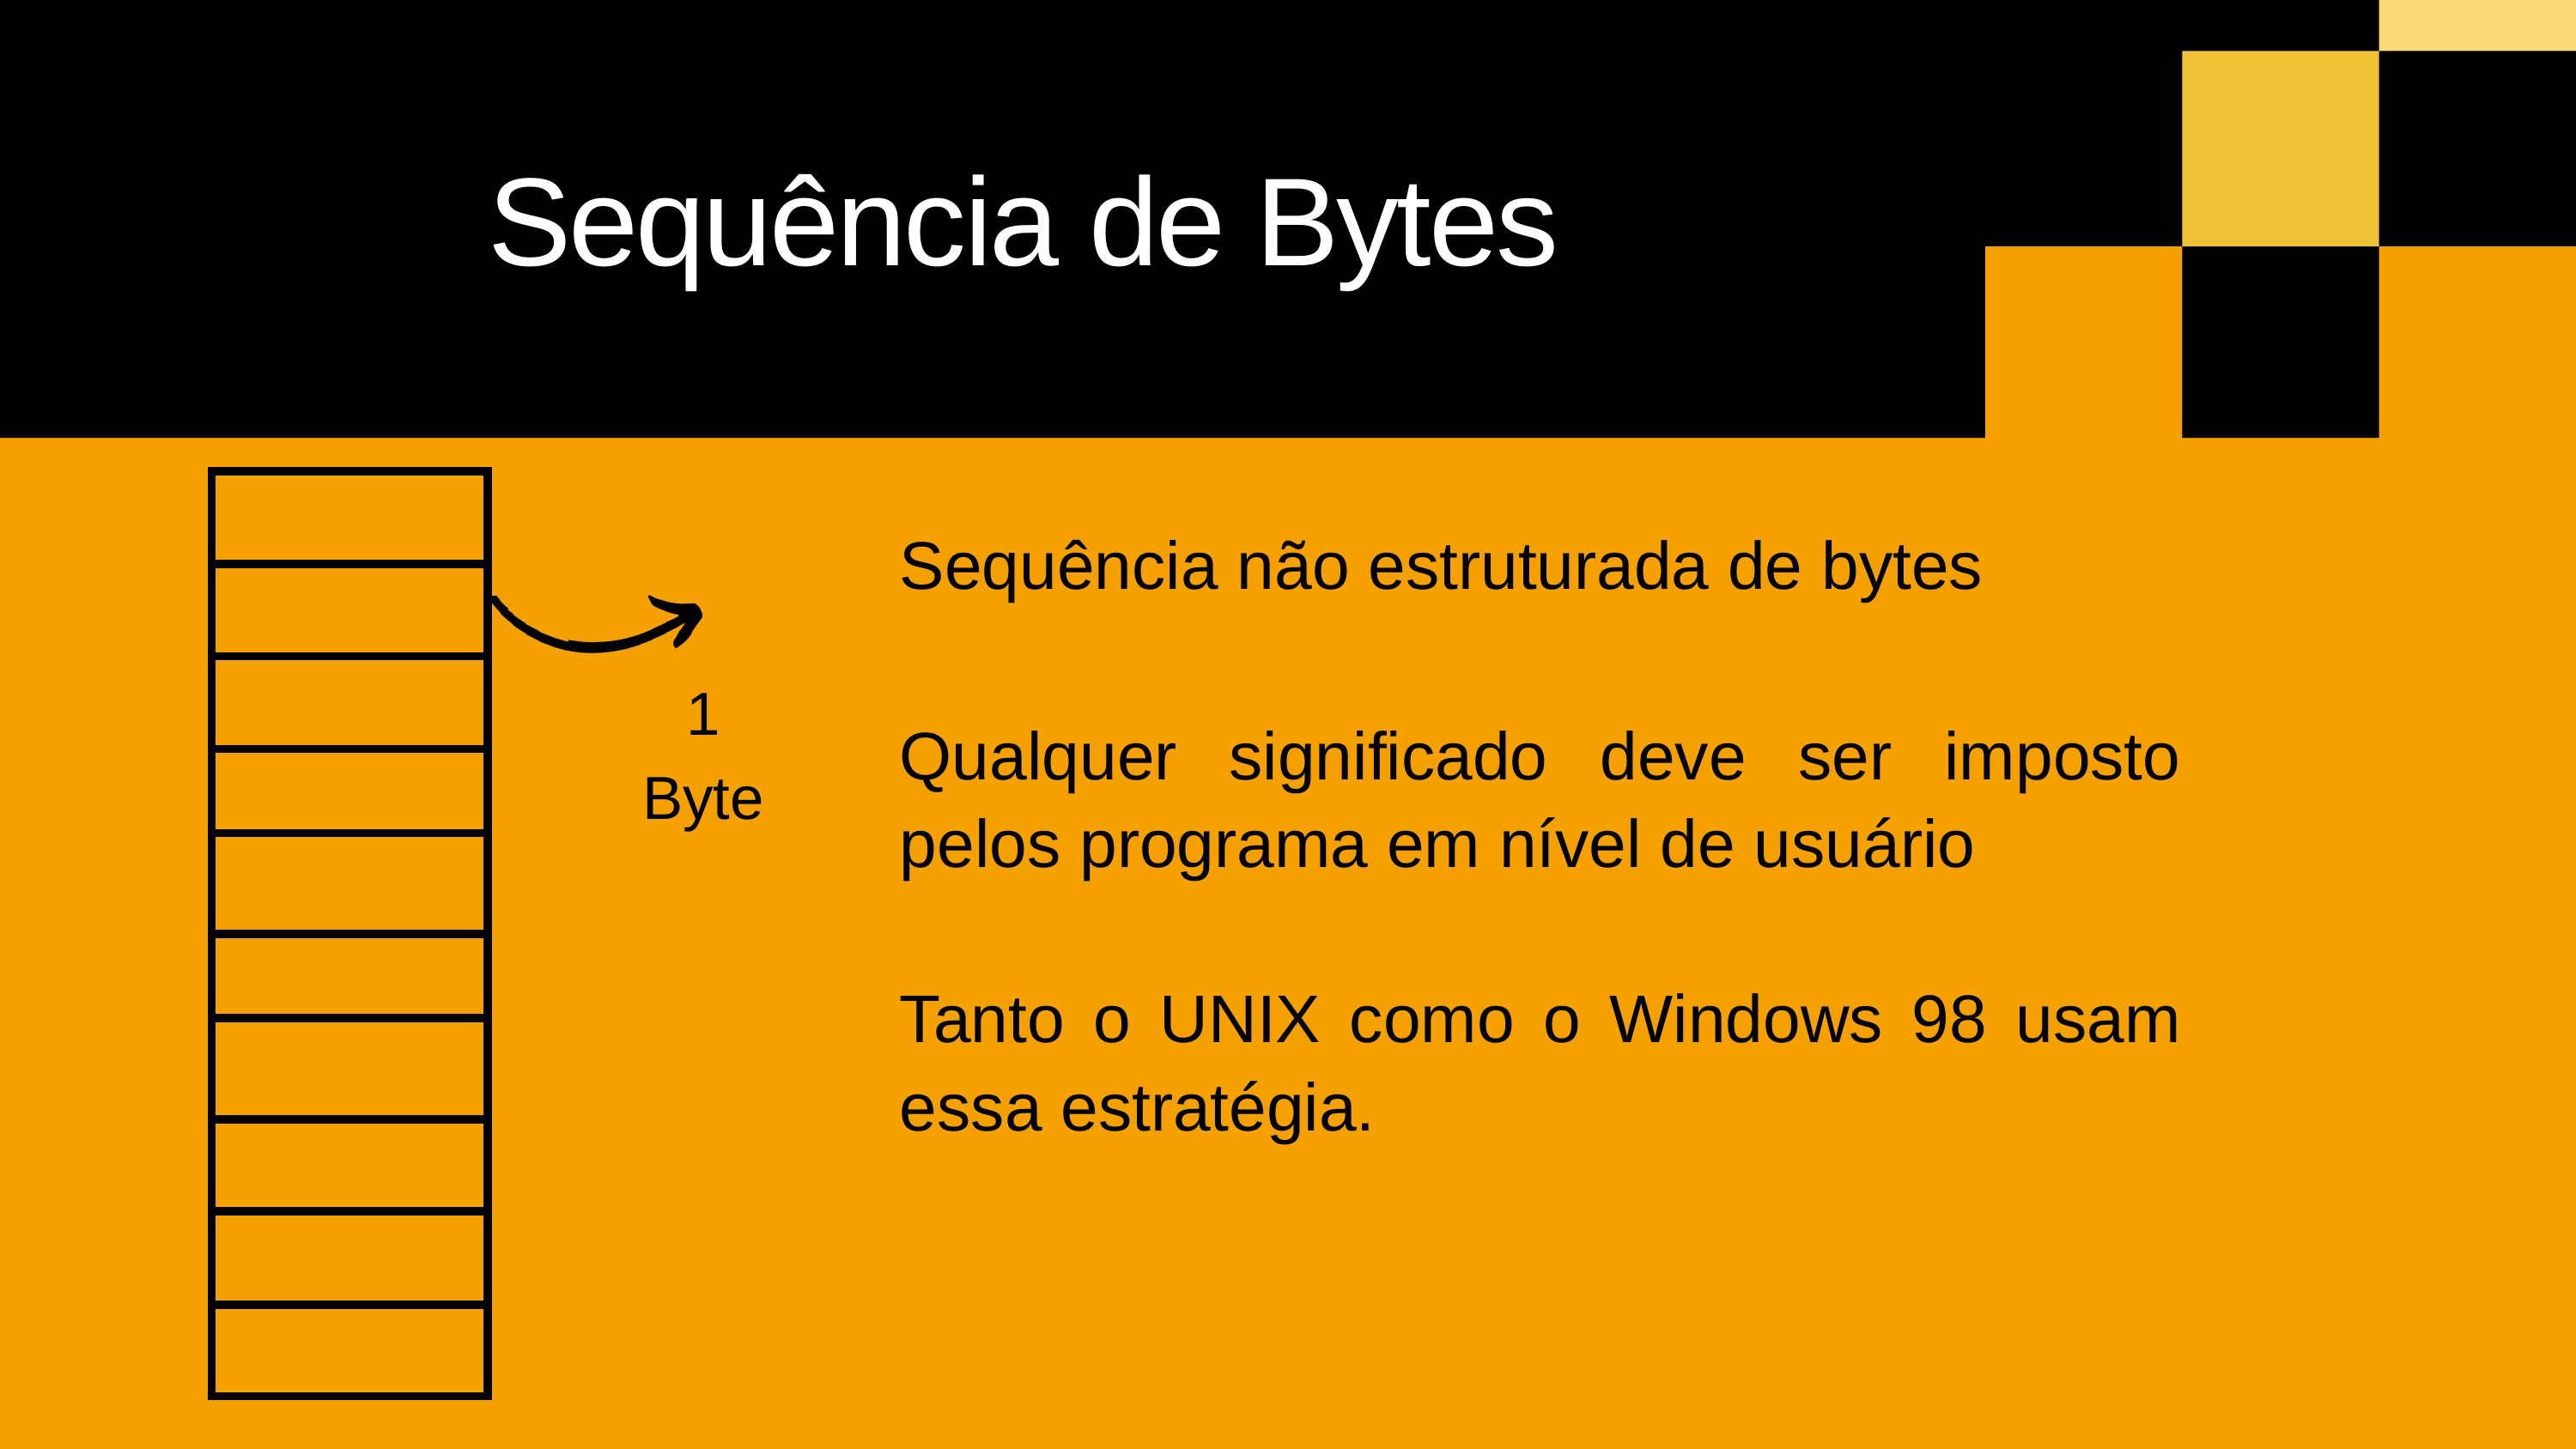

Sequência de Bytes

Sequência não estruturada de bytes

1 Byte
Qualquer significado deve ser imposto pelos programa em nível de usuário

Tanto o UNIX como o Windows 98 usam essa estratégia.